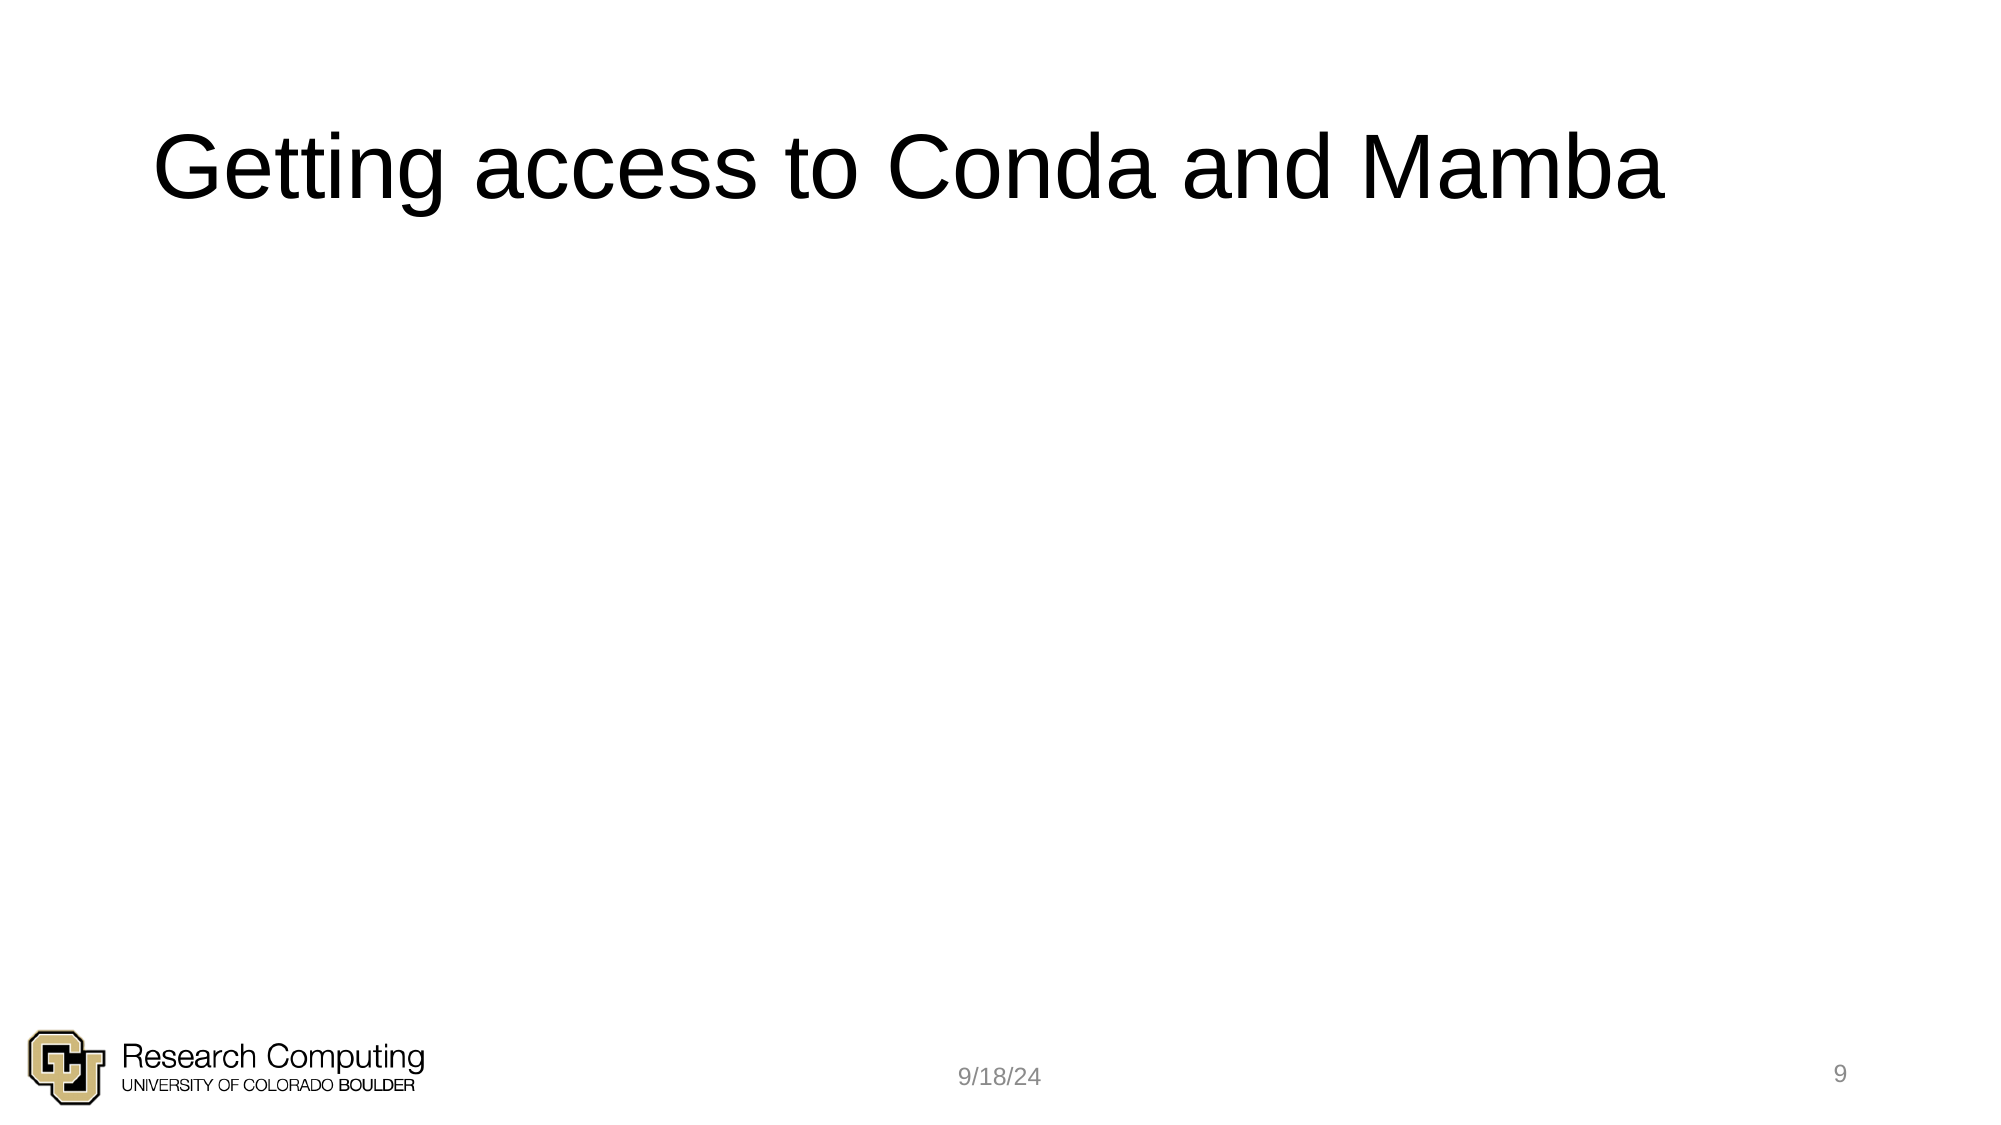

# Getting access to Conda and Mamba

9
9/18/24